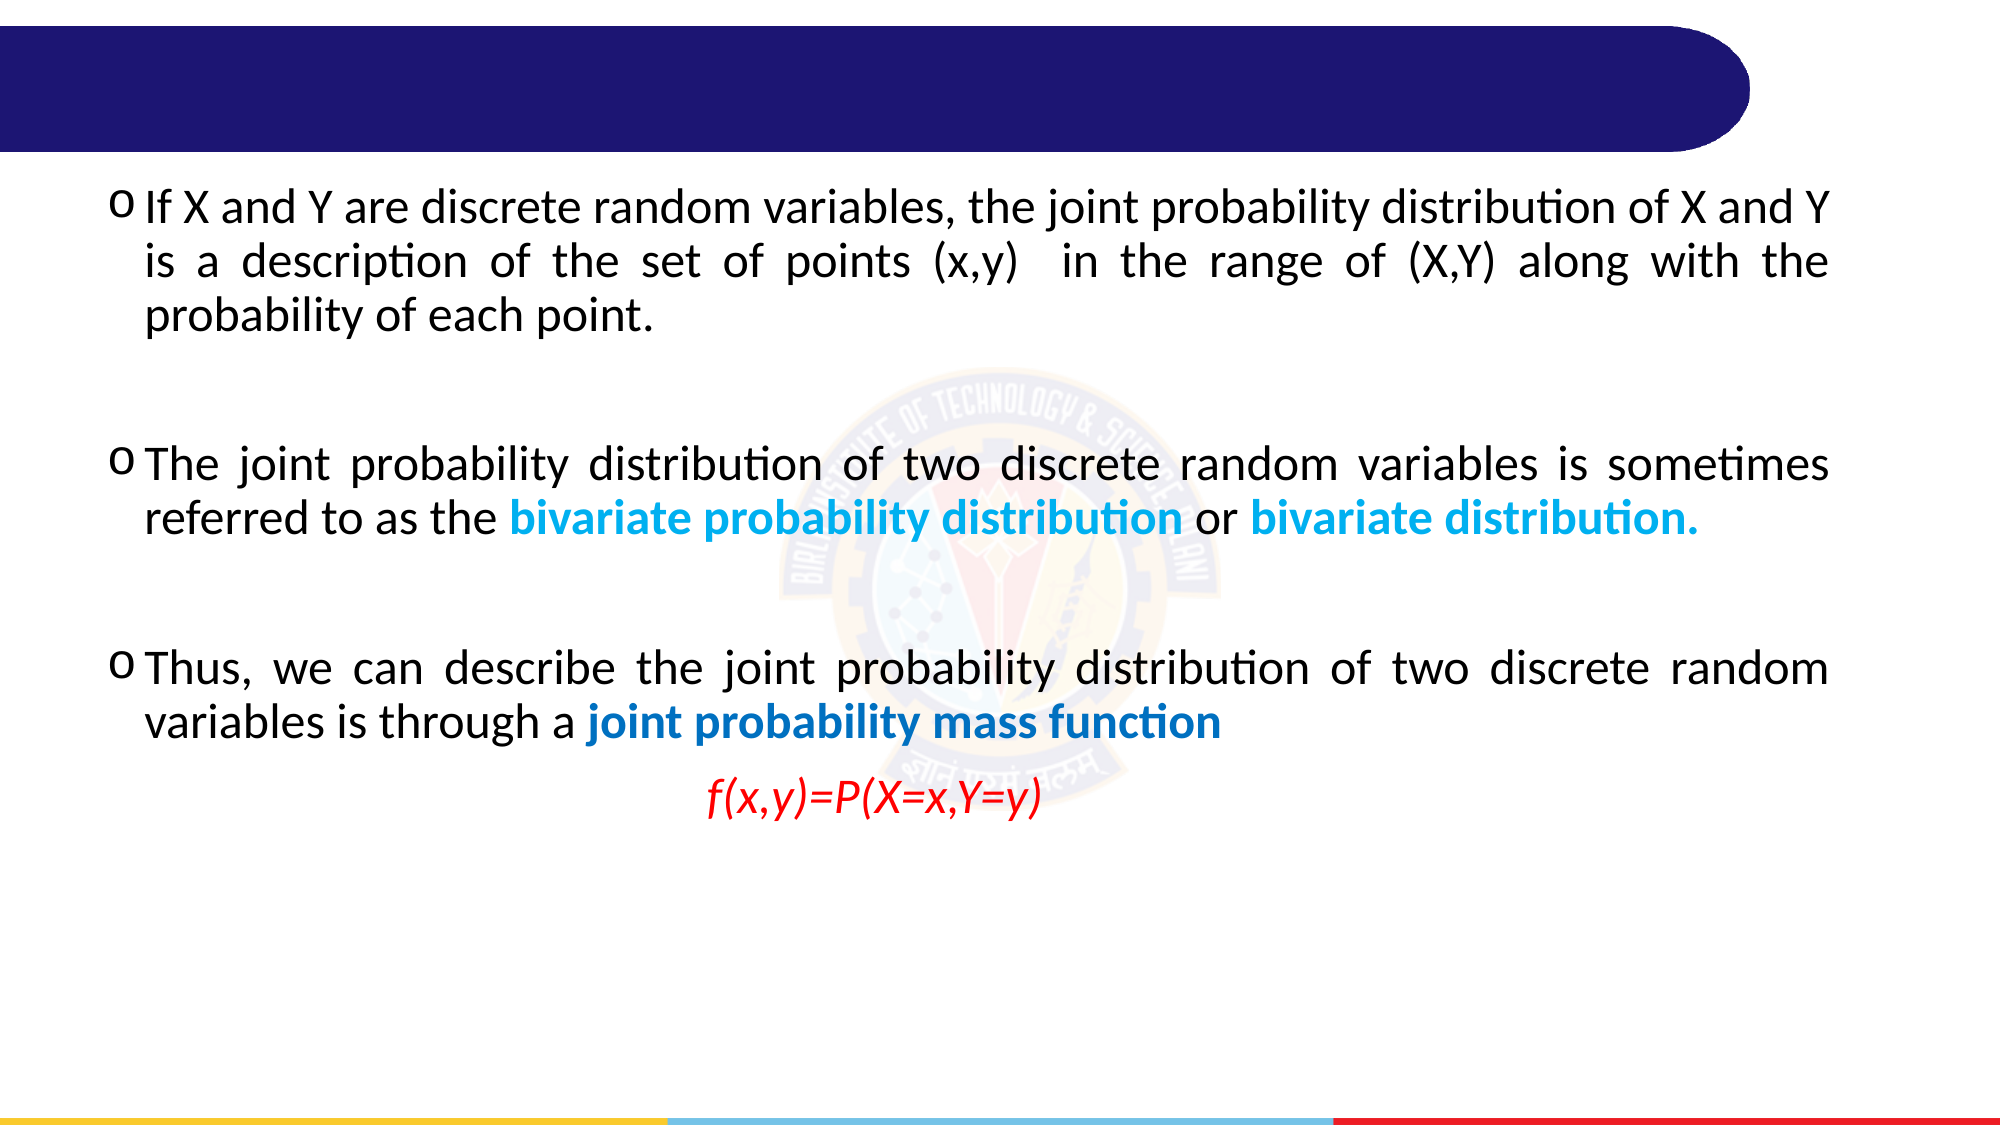

If X and Y are discrete random variables, the joint probability distribution of X and Y is a description of the set of points (x,y)  in the range of (X,Y) along with the probability of each point.

The joint probability distribution of two discrete random variables is sometimes referred to as the bivariate probability distribution or bivariate distribution.

Thus, we can describe the joint probability distribution of two discrete random variables is through a joint probability mass function
				f(x,y)=P(X=x,Y=y)